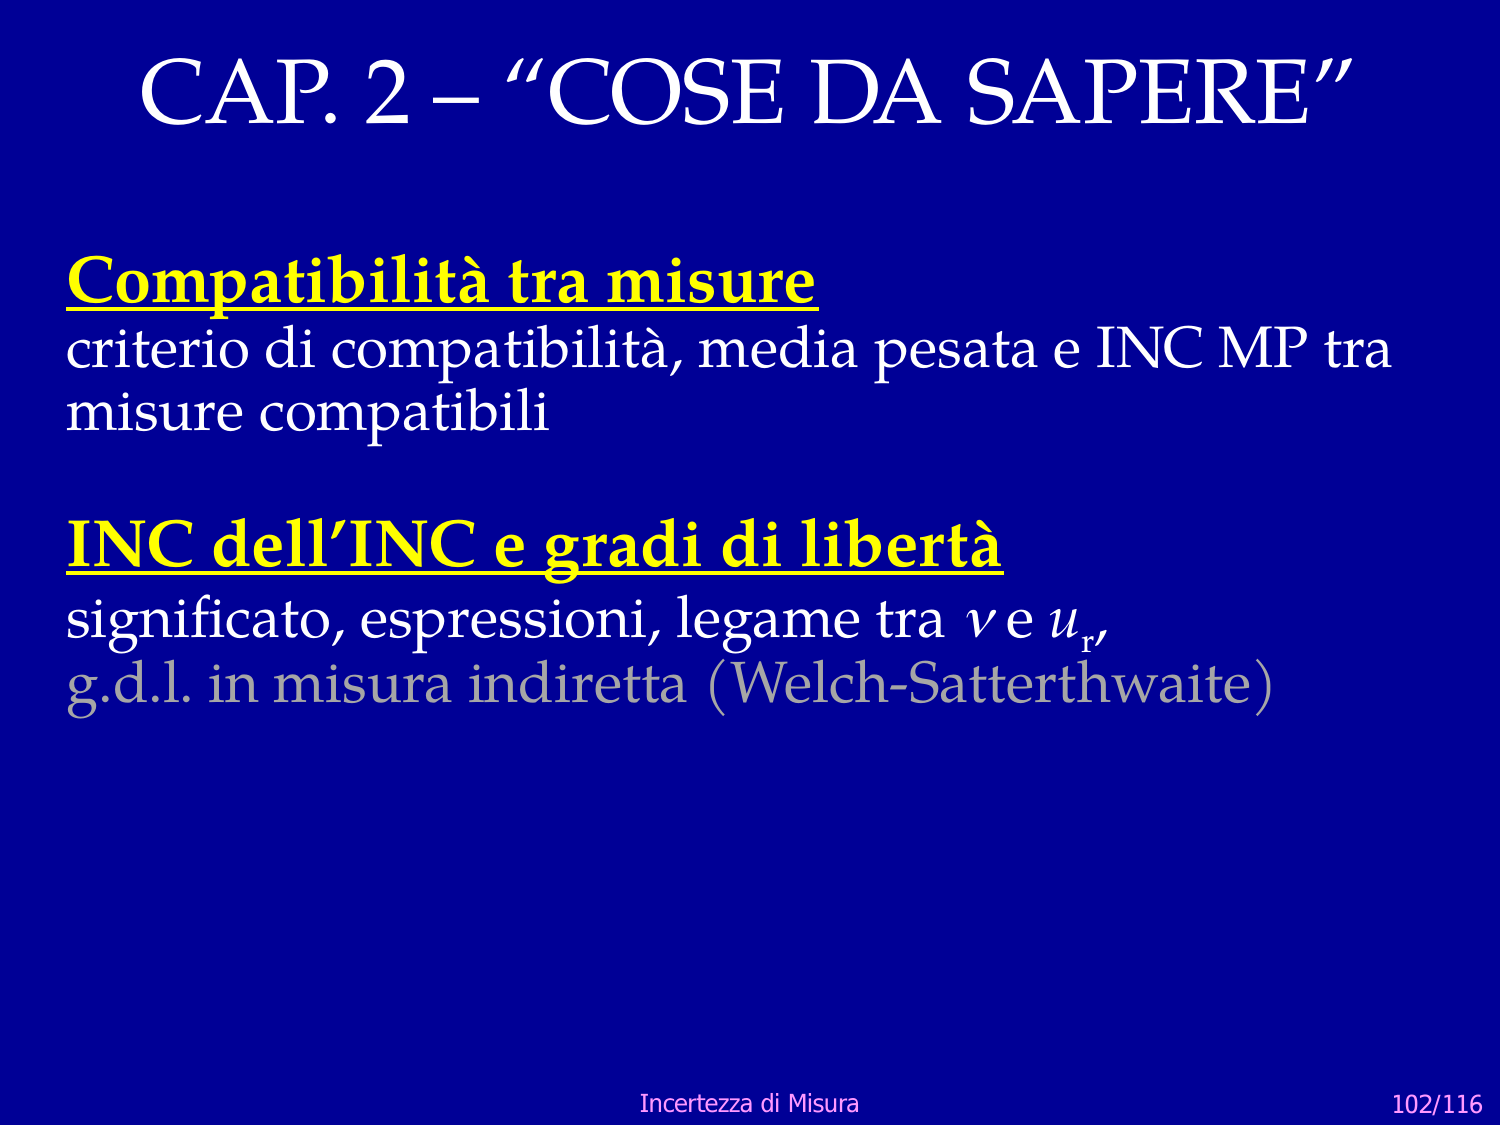

CAP. 2 – “COSE DA SAPERE”
Compatibilità tra misure
criterio di compatibilità, media pesata e INC MP tra misure compatibili
INC dell’INC e gradi di libertà
significato, espressioni, legame tra ν e ur,
g.d.l. in misura indiretta (Welch-Satterthwaite)

Incertezza di Misura